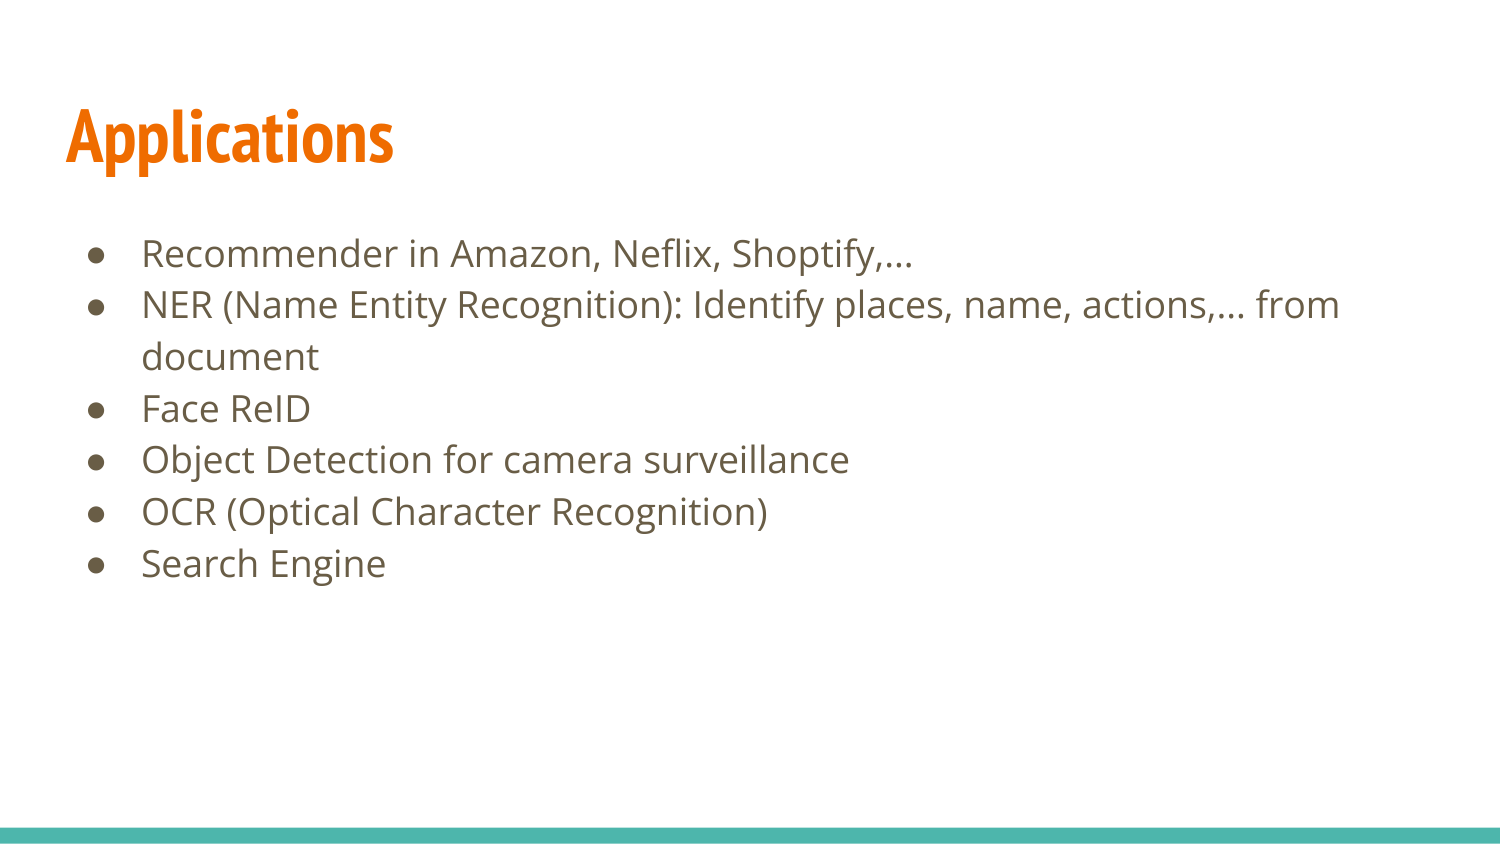

# Applications
Recommender in Amazon, Neflix, Shoptify,...
NER (Name Entity Recognition): Identify places, name, actions,... from document
Face ReID
Object Detection for camera surveillance
OCR (Optical Character Recognition)
Search Engine